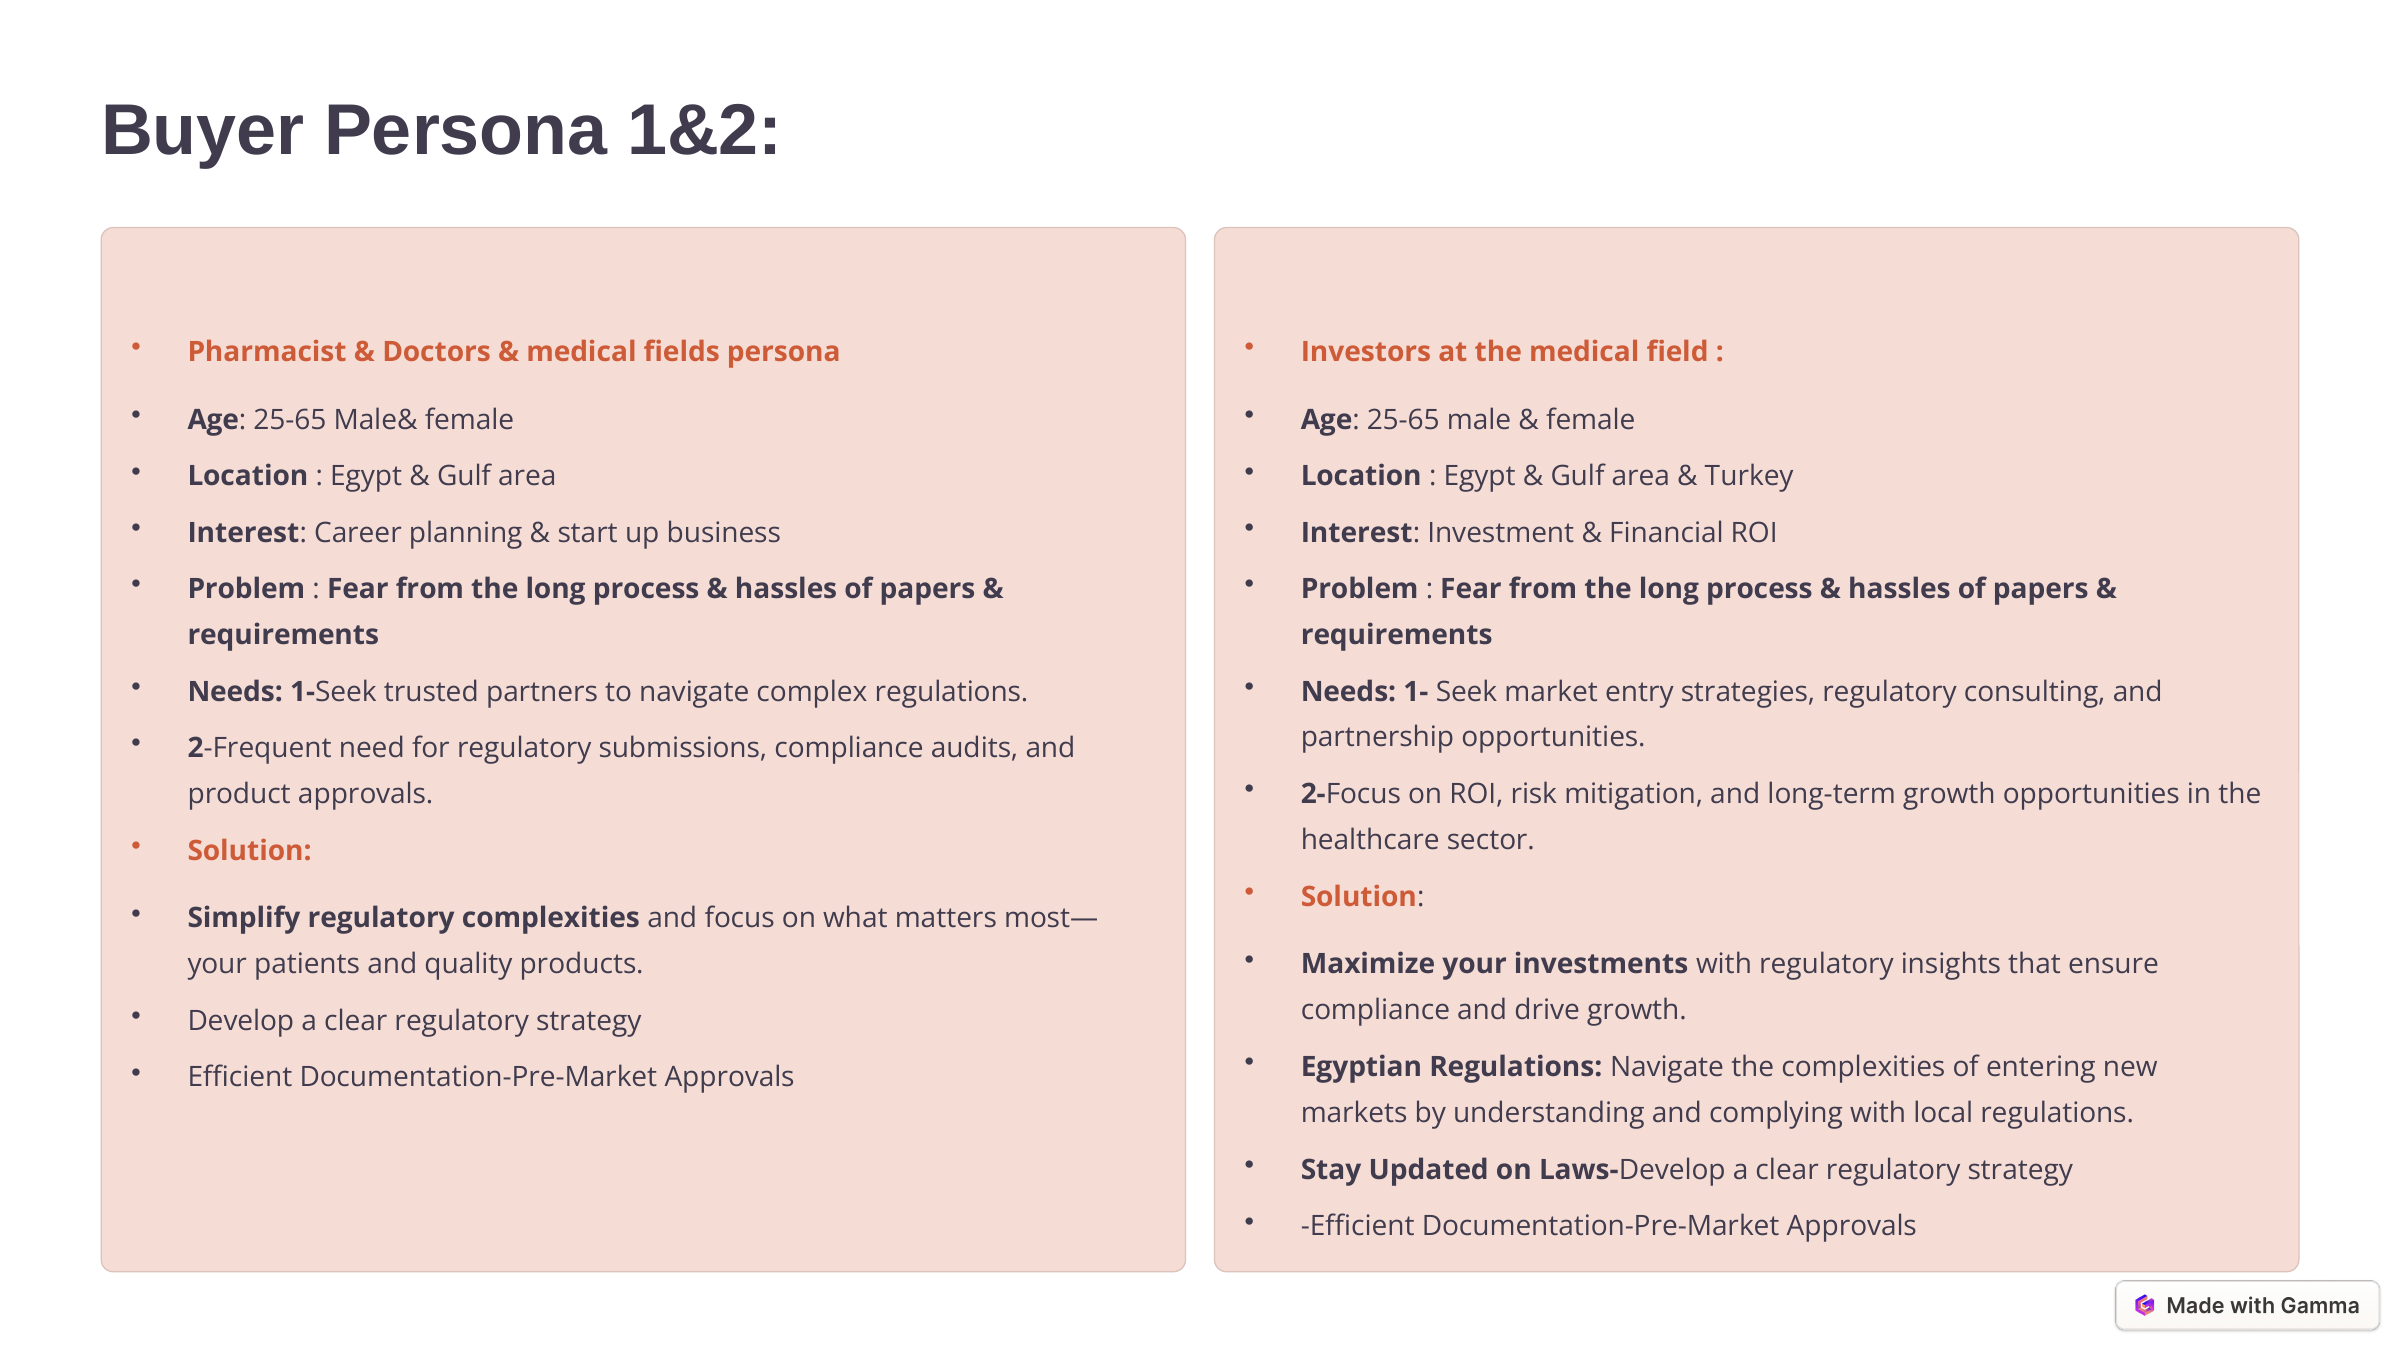

Buyer Persona 1&2:

Pharmacist & Doctors & medical fields persona
Investors at the medical field :
Age: 25-65 Male& female
Age: 25-65 male & female
Location : Egypt & Gulf area
Location : Egypt & Gulf area & Turkey
Interest: Career planning & start up business
Interest: Investment & Financial ROI
Problem : Fear from the long process & hassles of papers & requirements
Problem : Fear from the long process & hassles of papers & requirements
Needs: 1-Seek trusted partners to navigate complex regulations.
Needs: 1- Seek market entry strategies, regulatory consulting, and partnership opportunities.
2-Frequent need for regulatory submissions, compliance audits, and product approvals.
2-Focus on ROI, risk mitigation, and long-term growth opportunities in the healthcare sector.
Solution:
Solution:
Simplify regulatory complexities and focus on what matters most—your patients and quality products.
Maximize your investments with regulatory insights that ensure compliance and drive growth.
Develop a clear regulatory strategy
Egyptian Regulations: Navigate the complexities of entering new markets by understanding and complying with local regulations.
Efficient Documentation-Pre-Market Approvals
Stay Updated on Laws-Develop a clear regulatory strategy
-Efficient Documentation-Pre-Market Approvals